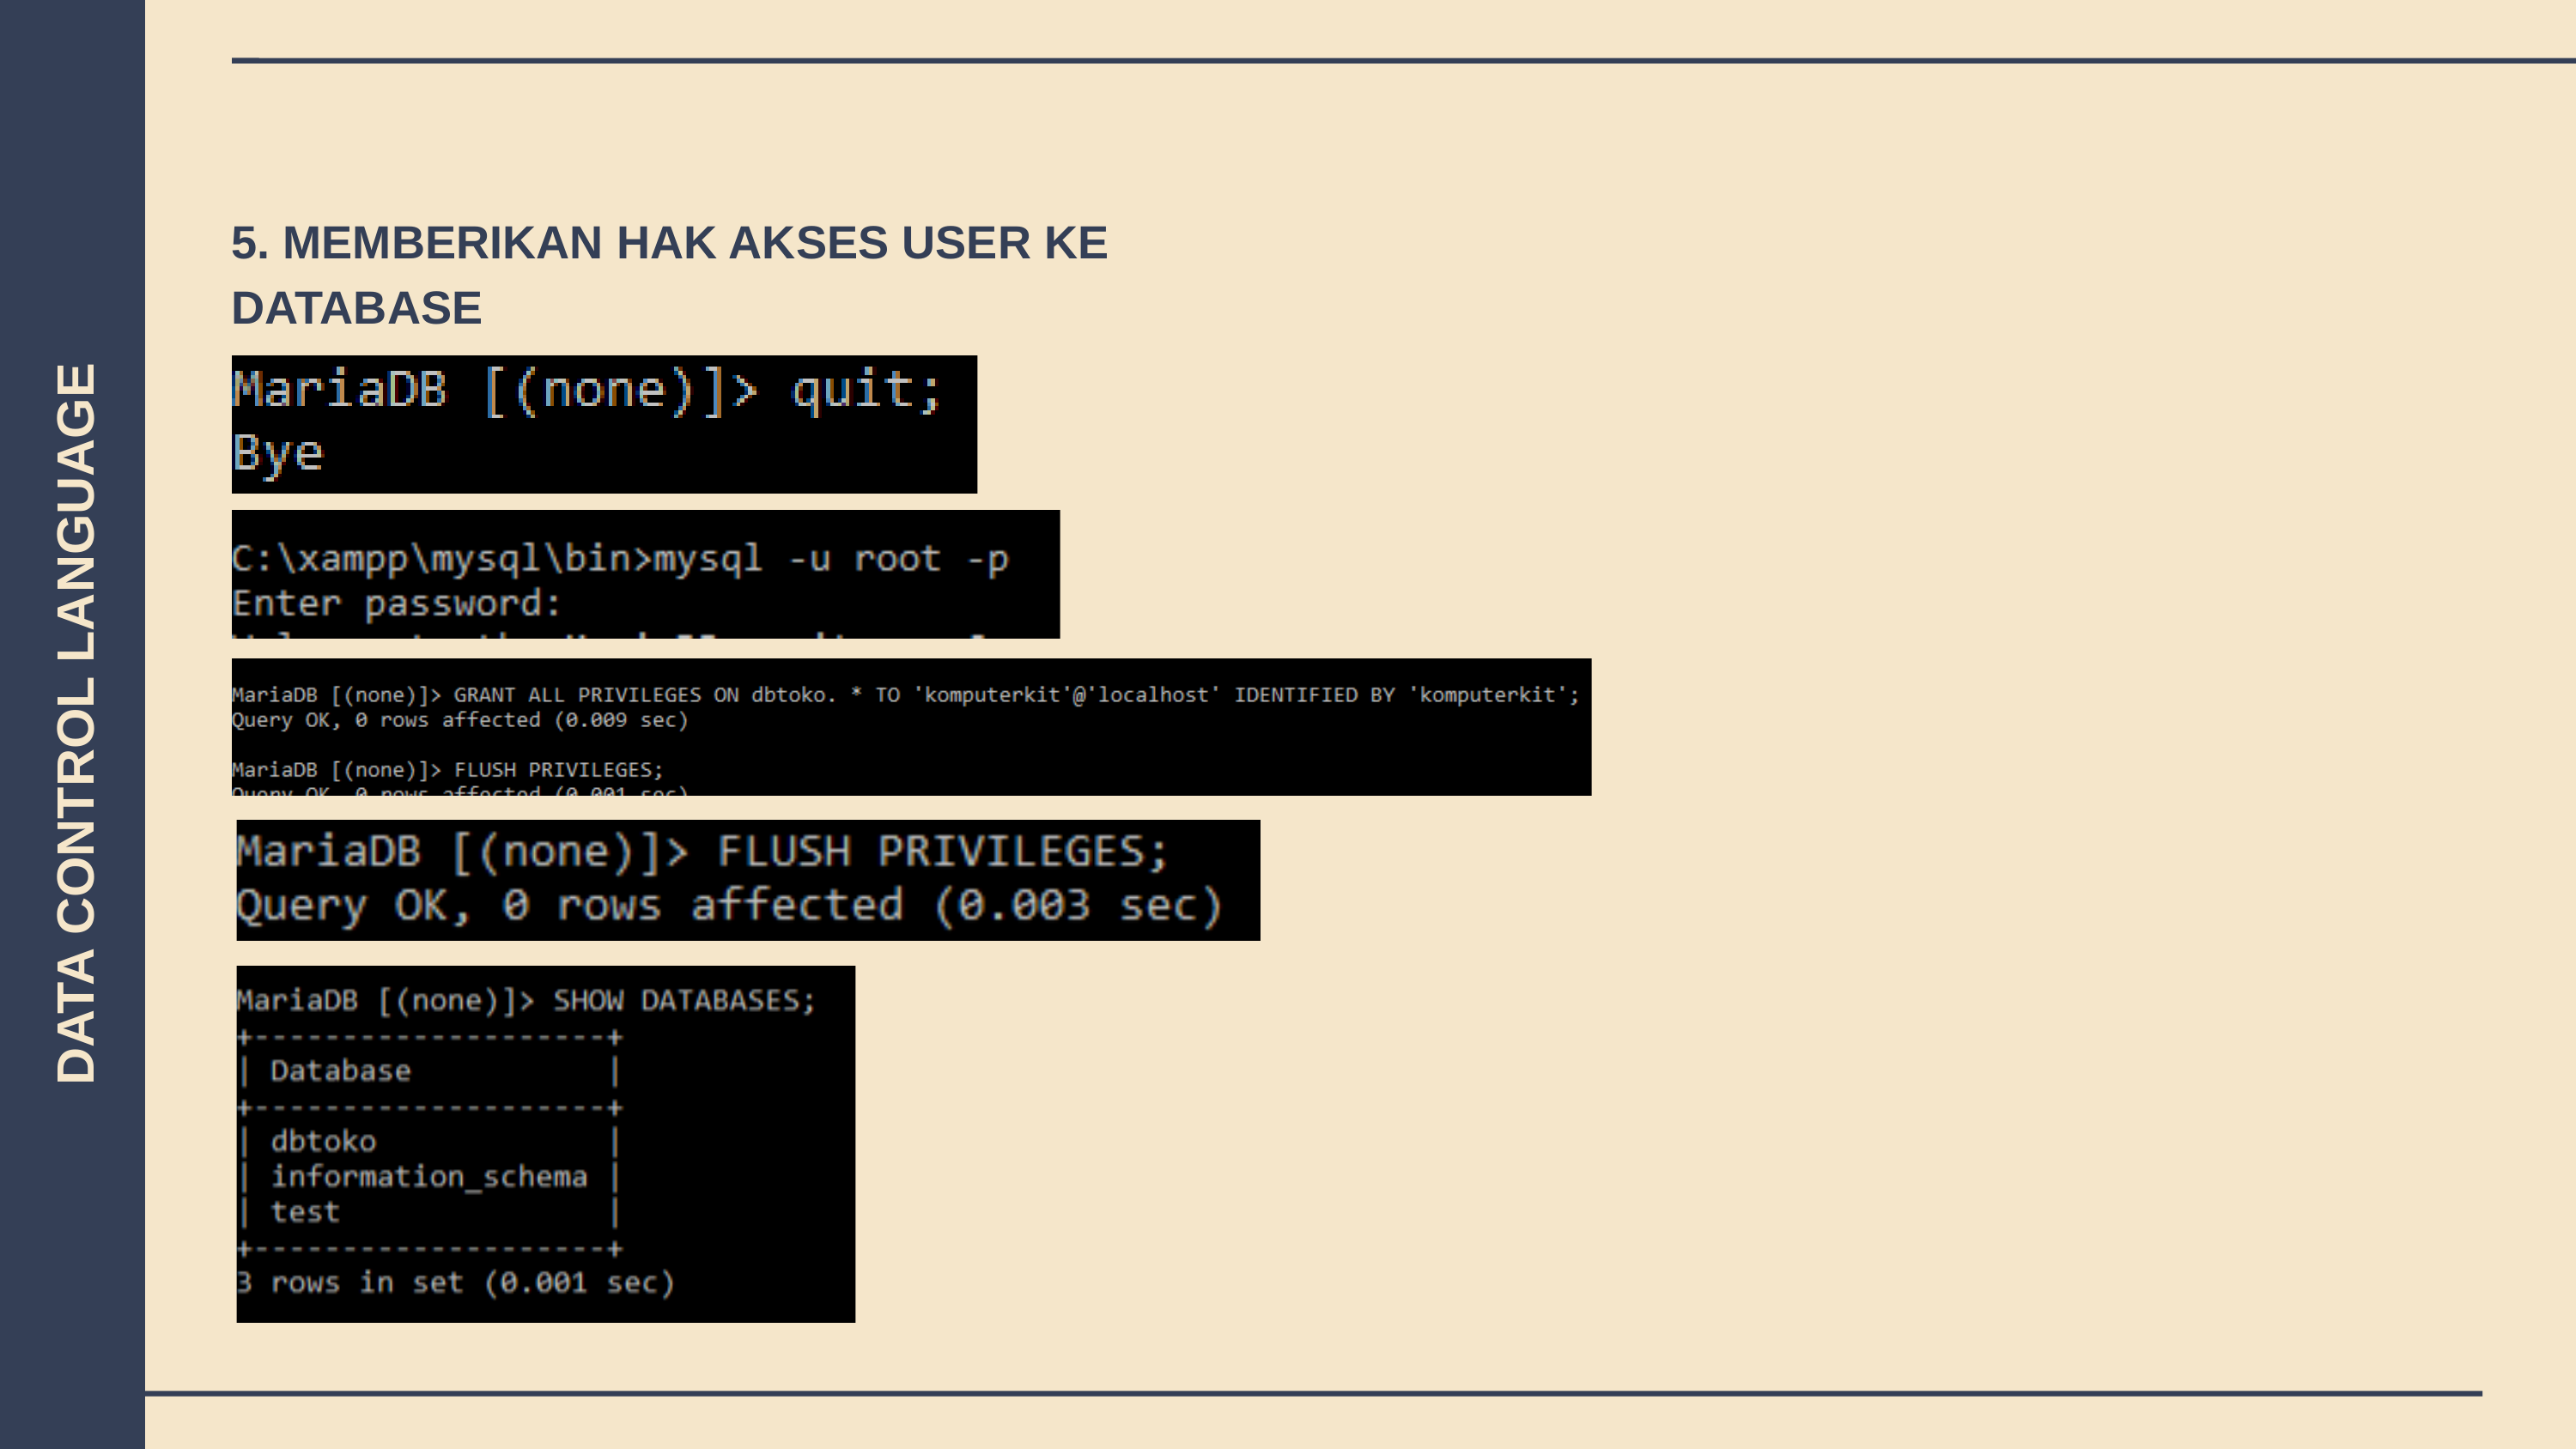

5. MEMBERIKAN HAK AKSES USER KE DATABASE

DATA CONTROL LANGUAGE